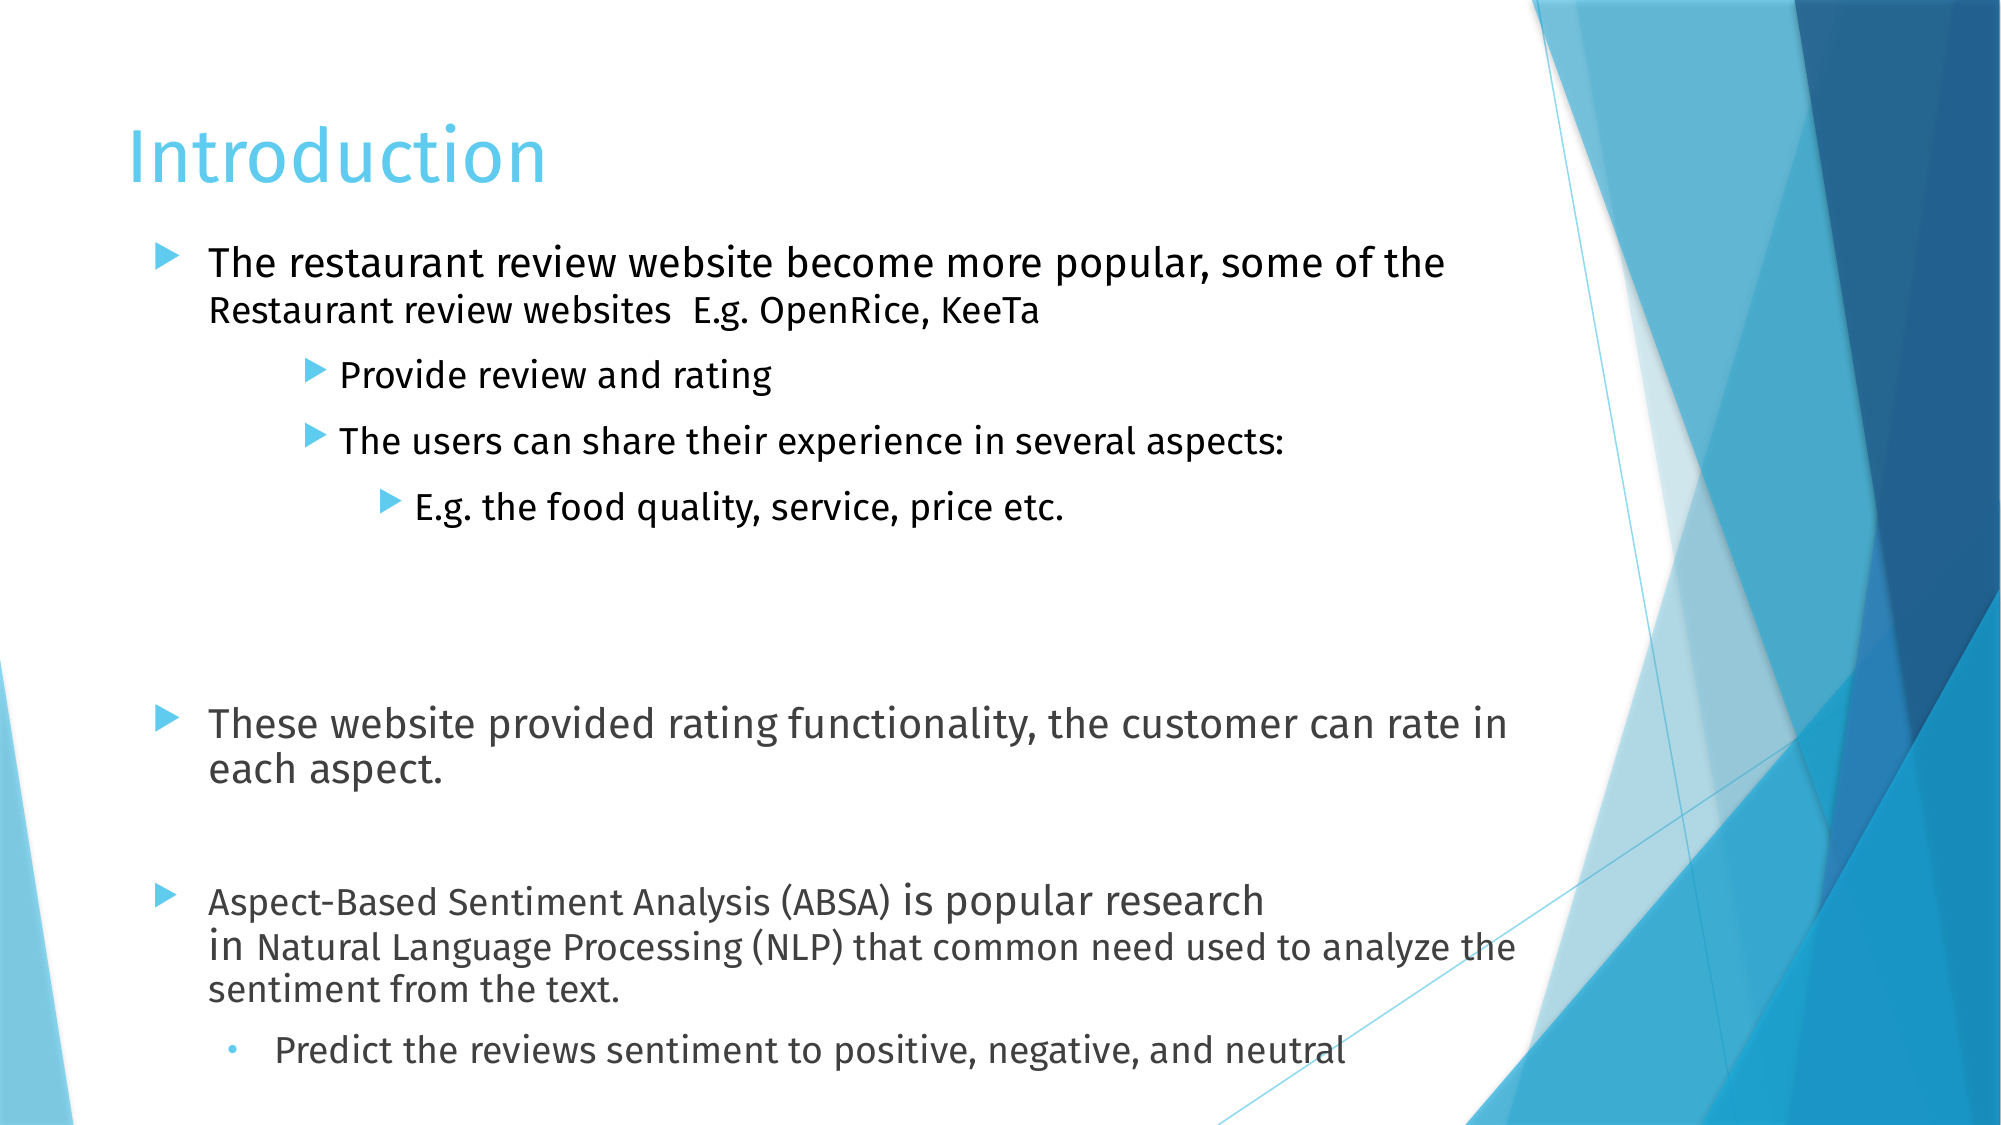

# Introduction
The restaurant review website become more popular, some of the Restaurant review websites  E.g. OpenRice, KeeTa
Provide review and rating
The users can share their experience in several aspects:
E.g. the food quality, service, price etc.

These website provided rating functionality, the customer can rate in each aspect.

Aspect-Based Sentiment Analysis (ABSA) is popular research in Natural Language Processing (NLP) that common need used to analyze the sentiment from the text.
Predict the reviews sentiment to positive, negative, and neutral